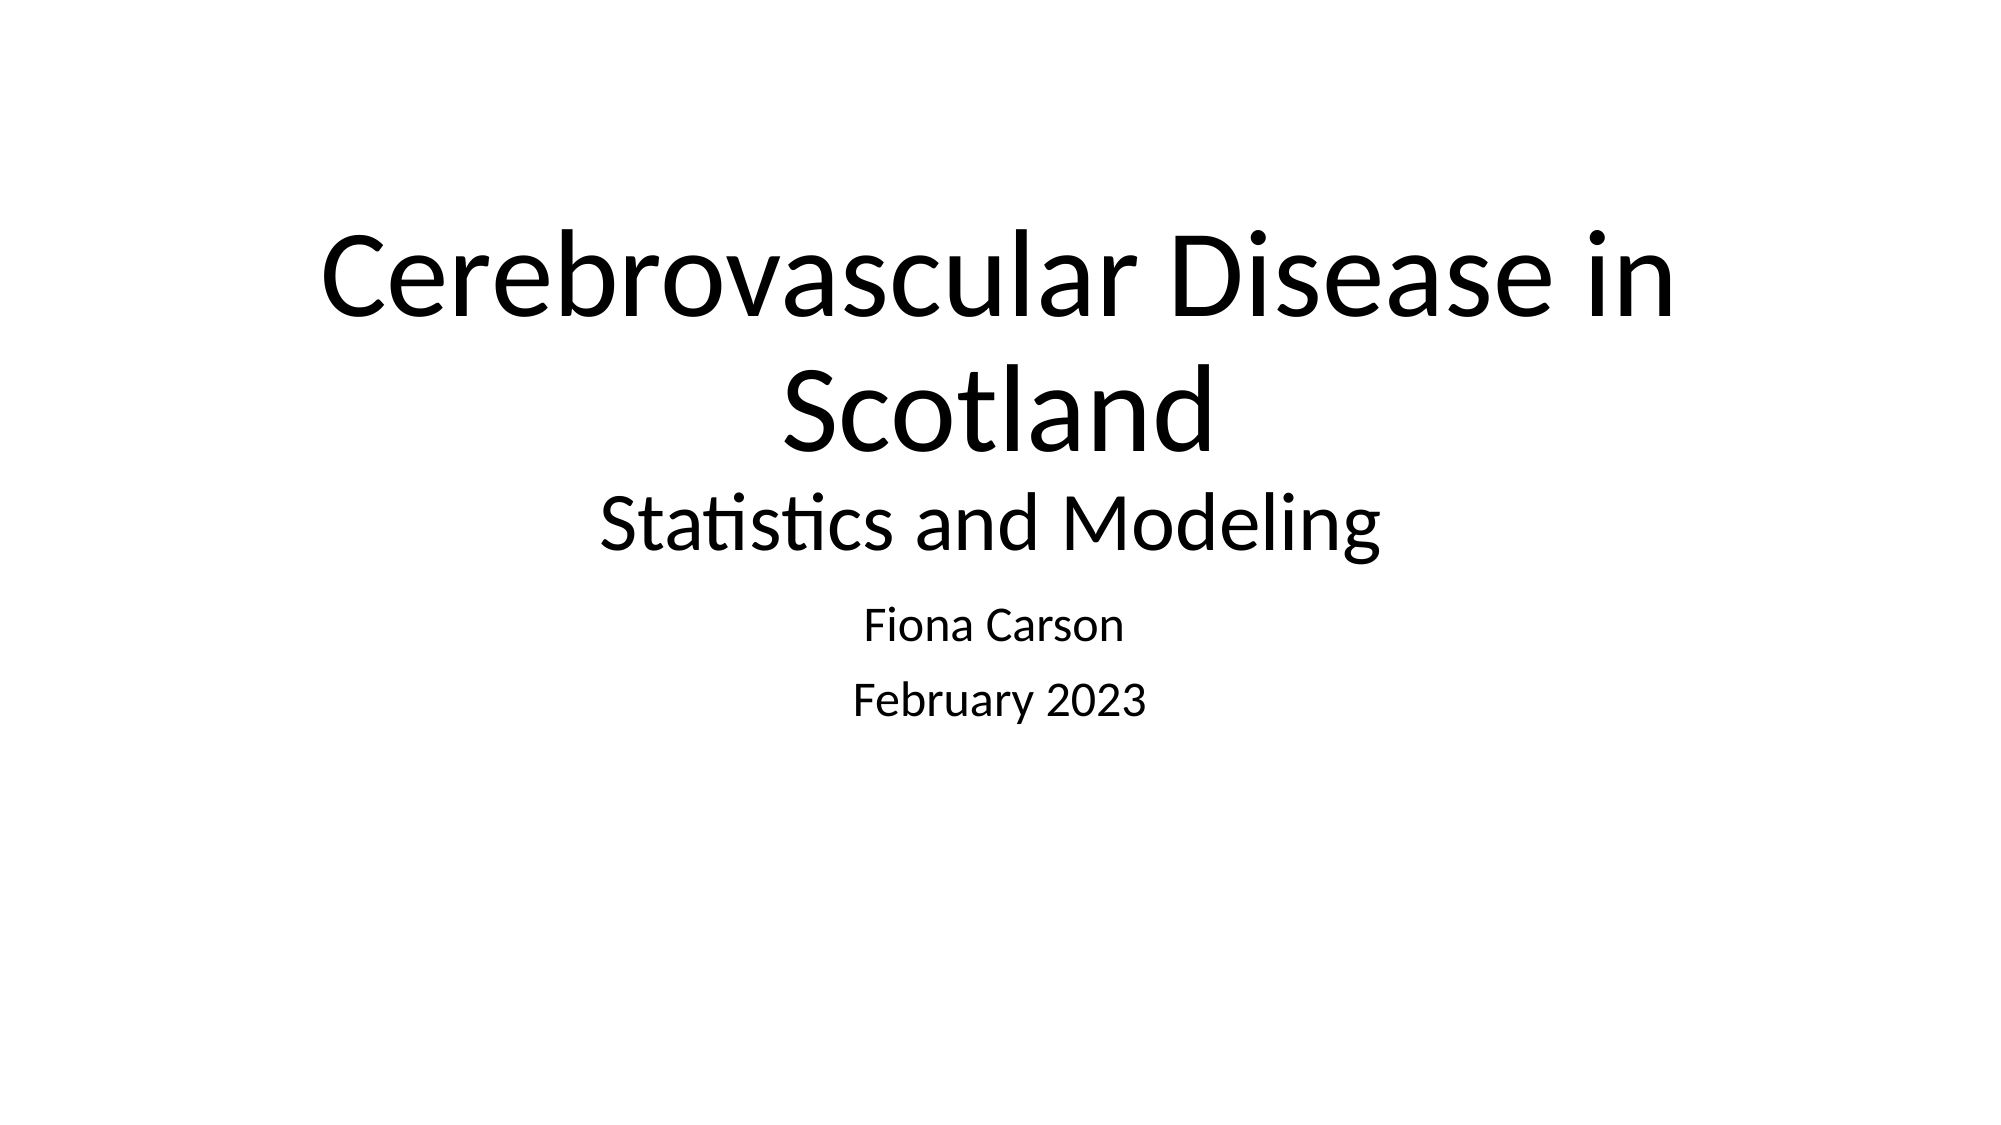

# Cerebrovascular Disease in Scotland Statistics and Modeling
Fiona Carson
February 2023